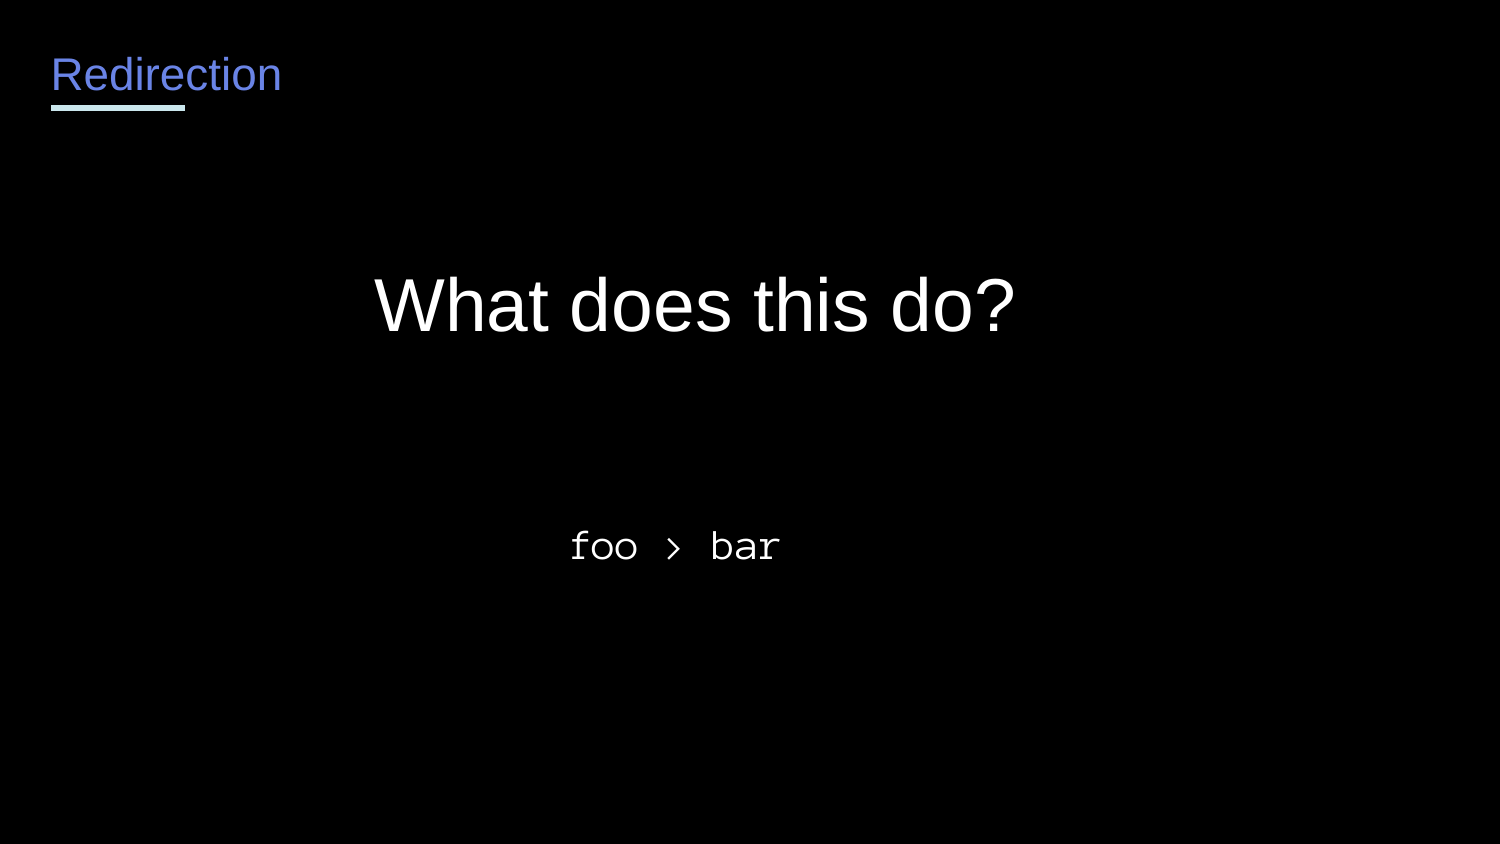

Redirection
What does this do?
foo > bar